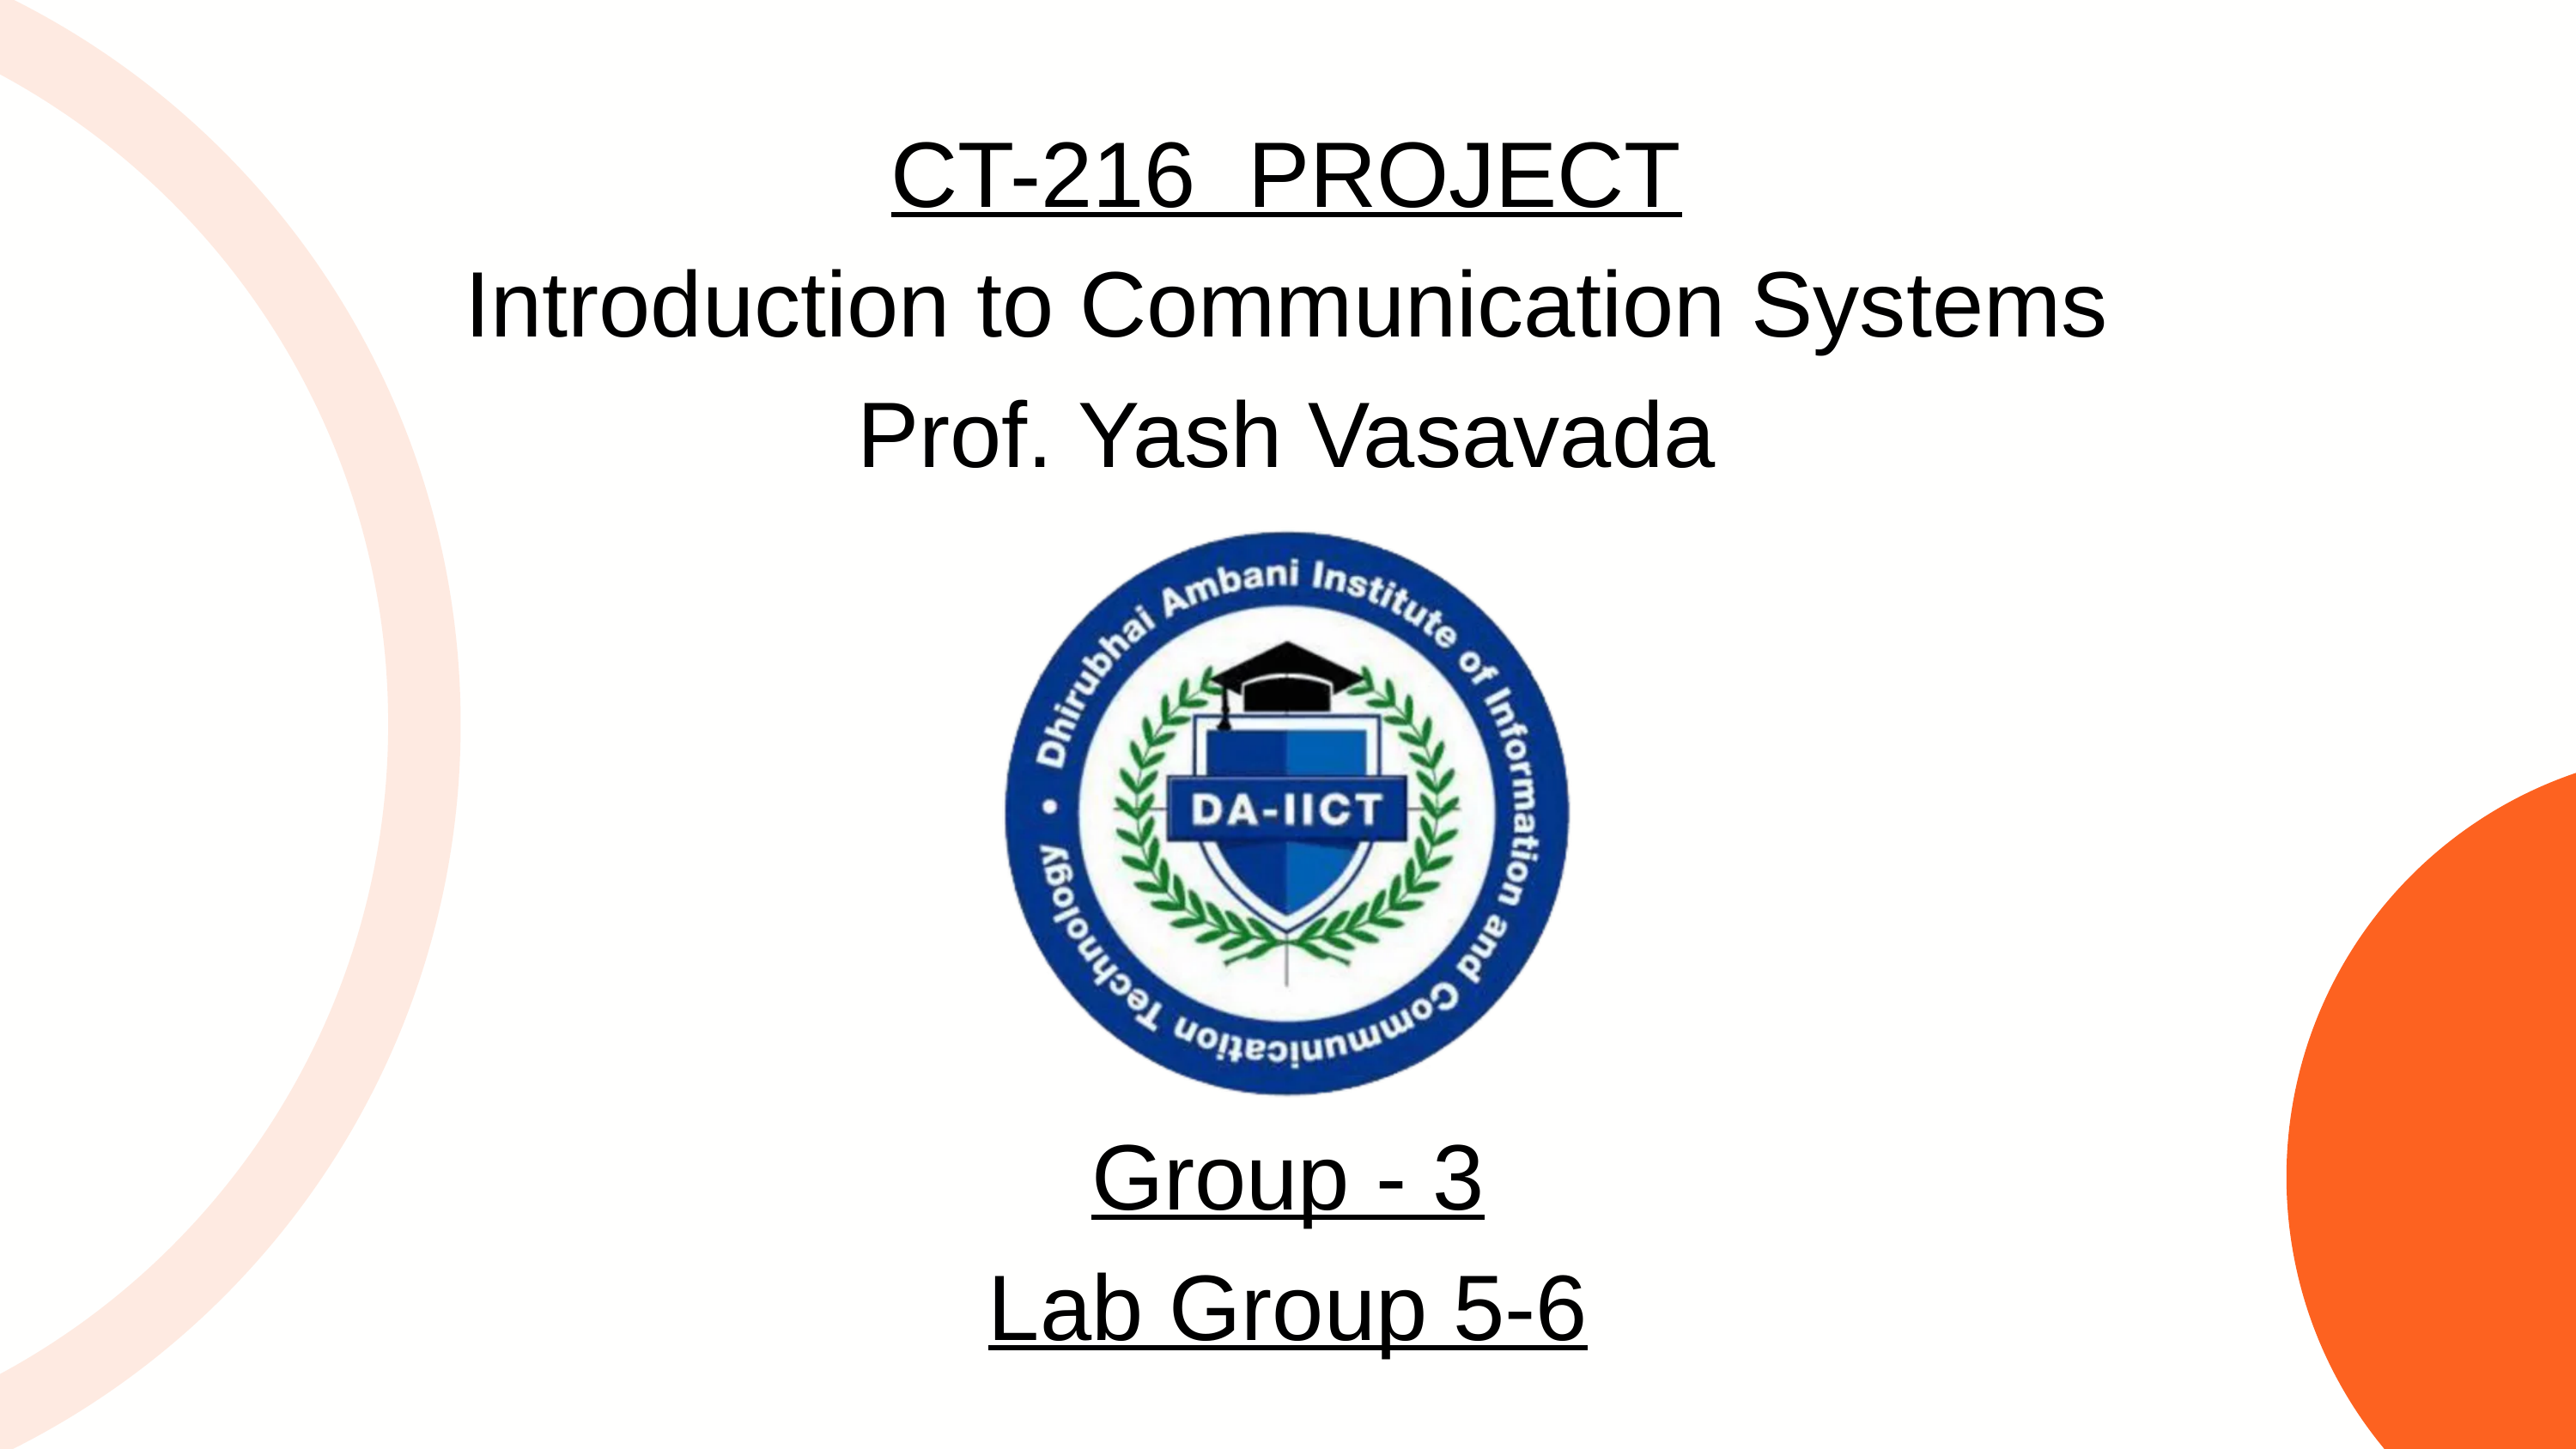

CT-216  PROJECT
Introduction to Communication Systems
Prof. Yash Vasavada

Group - 3
Lab Group 5-6